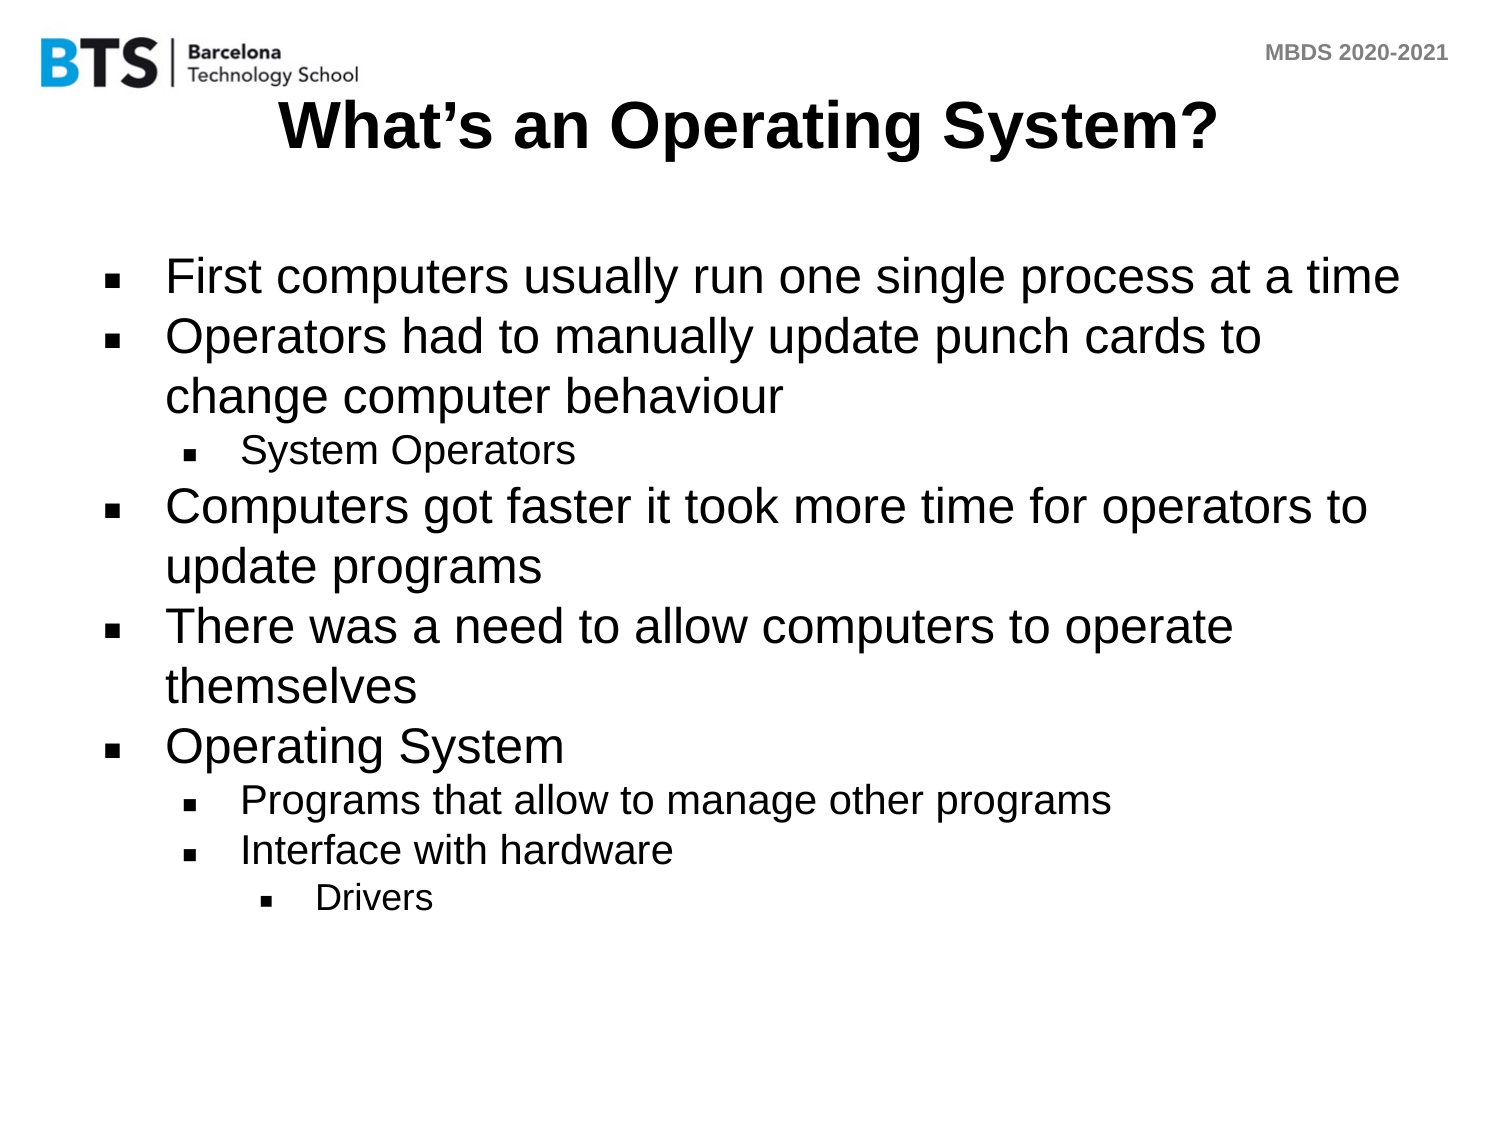

# What’s an Operating System?

First computers usually run one single process at a time
Operators had to manually update punch cards to change computer behaviour
System Operators
Computers got faster it took more time for operators to update programs
There was a need to allow computers to operate themselves
Operating System
Programs that allow to manage other programs
Interface with hardware
Drivers